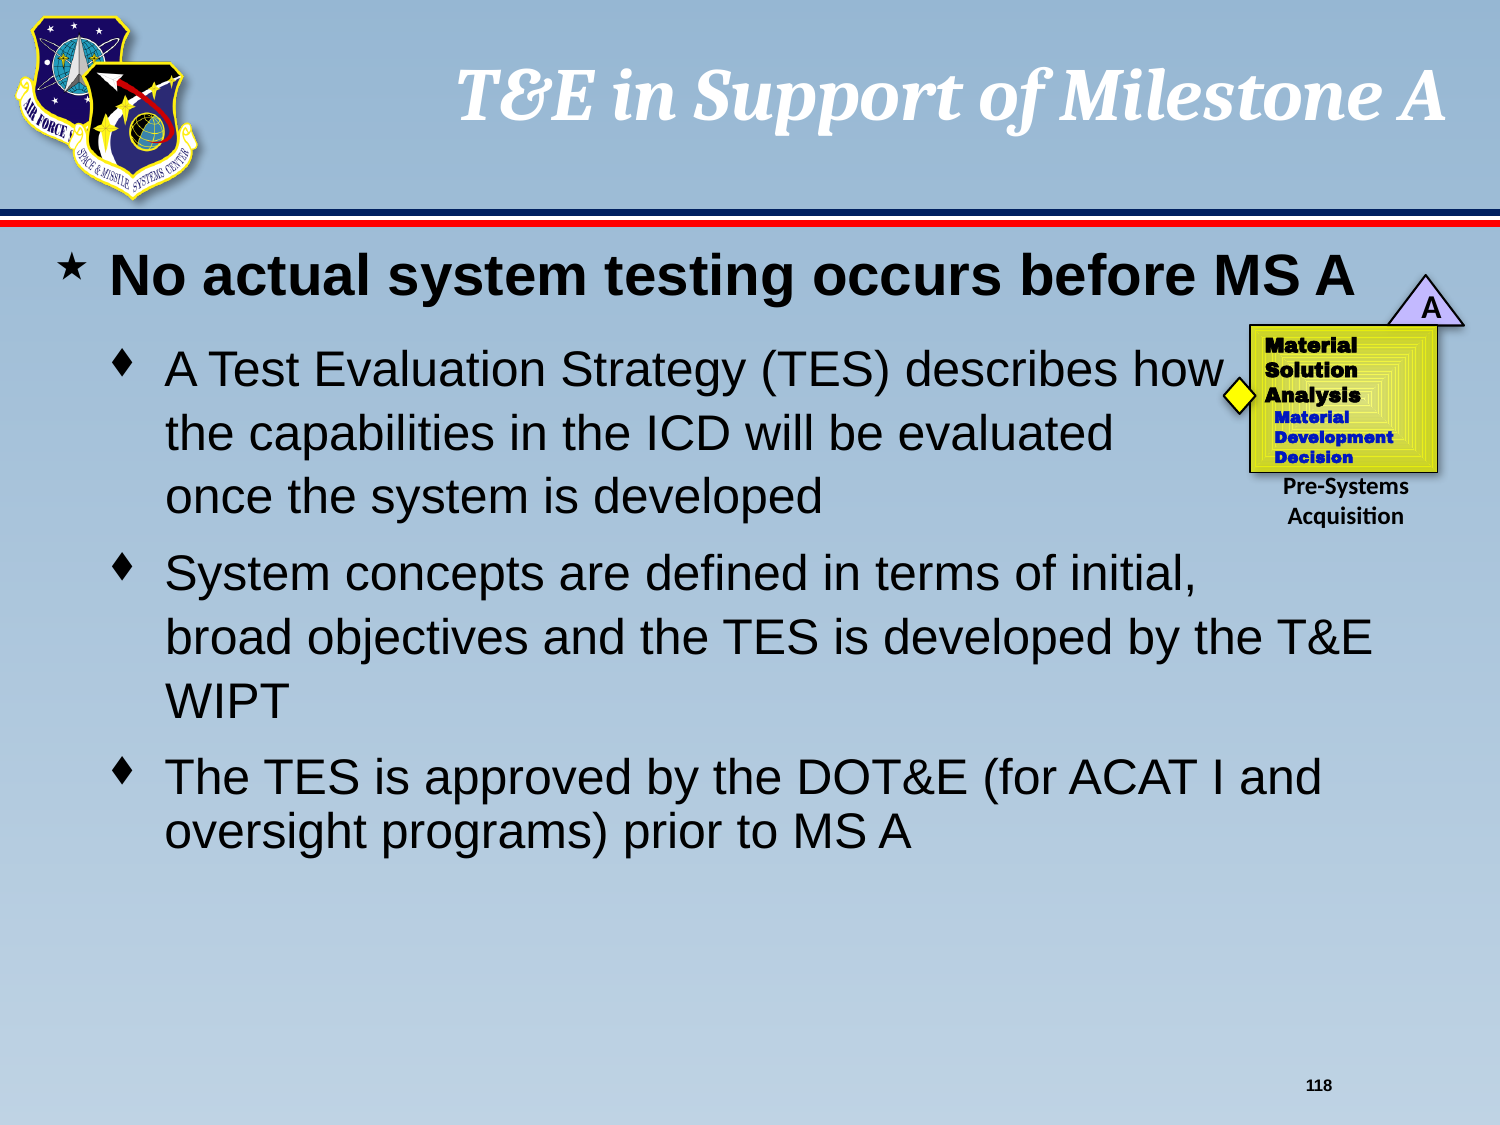

# T&E in Support of Milestone A
No actual system testing occurs before MS A
A Test Evaluation Strategy (TES) describes how
    the capabilities in the ICD will be evaluated
    once the system is developed
System concepts are defined in terms of initial,
    broad objectives and the TES is developed by the T&E
    WIPT
The TES is approved by the DOT&E (for ACAT I and oversight programs) prior to MS A

A
Material Solution Analysis
Material Development Decision

Pre-Systems Acquisition
118